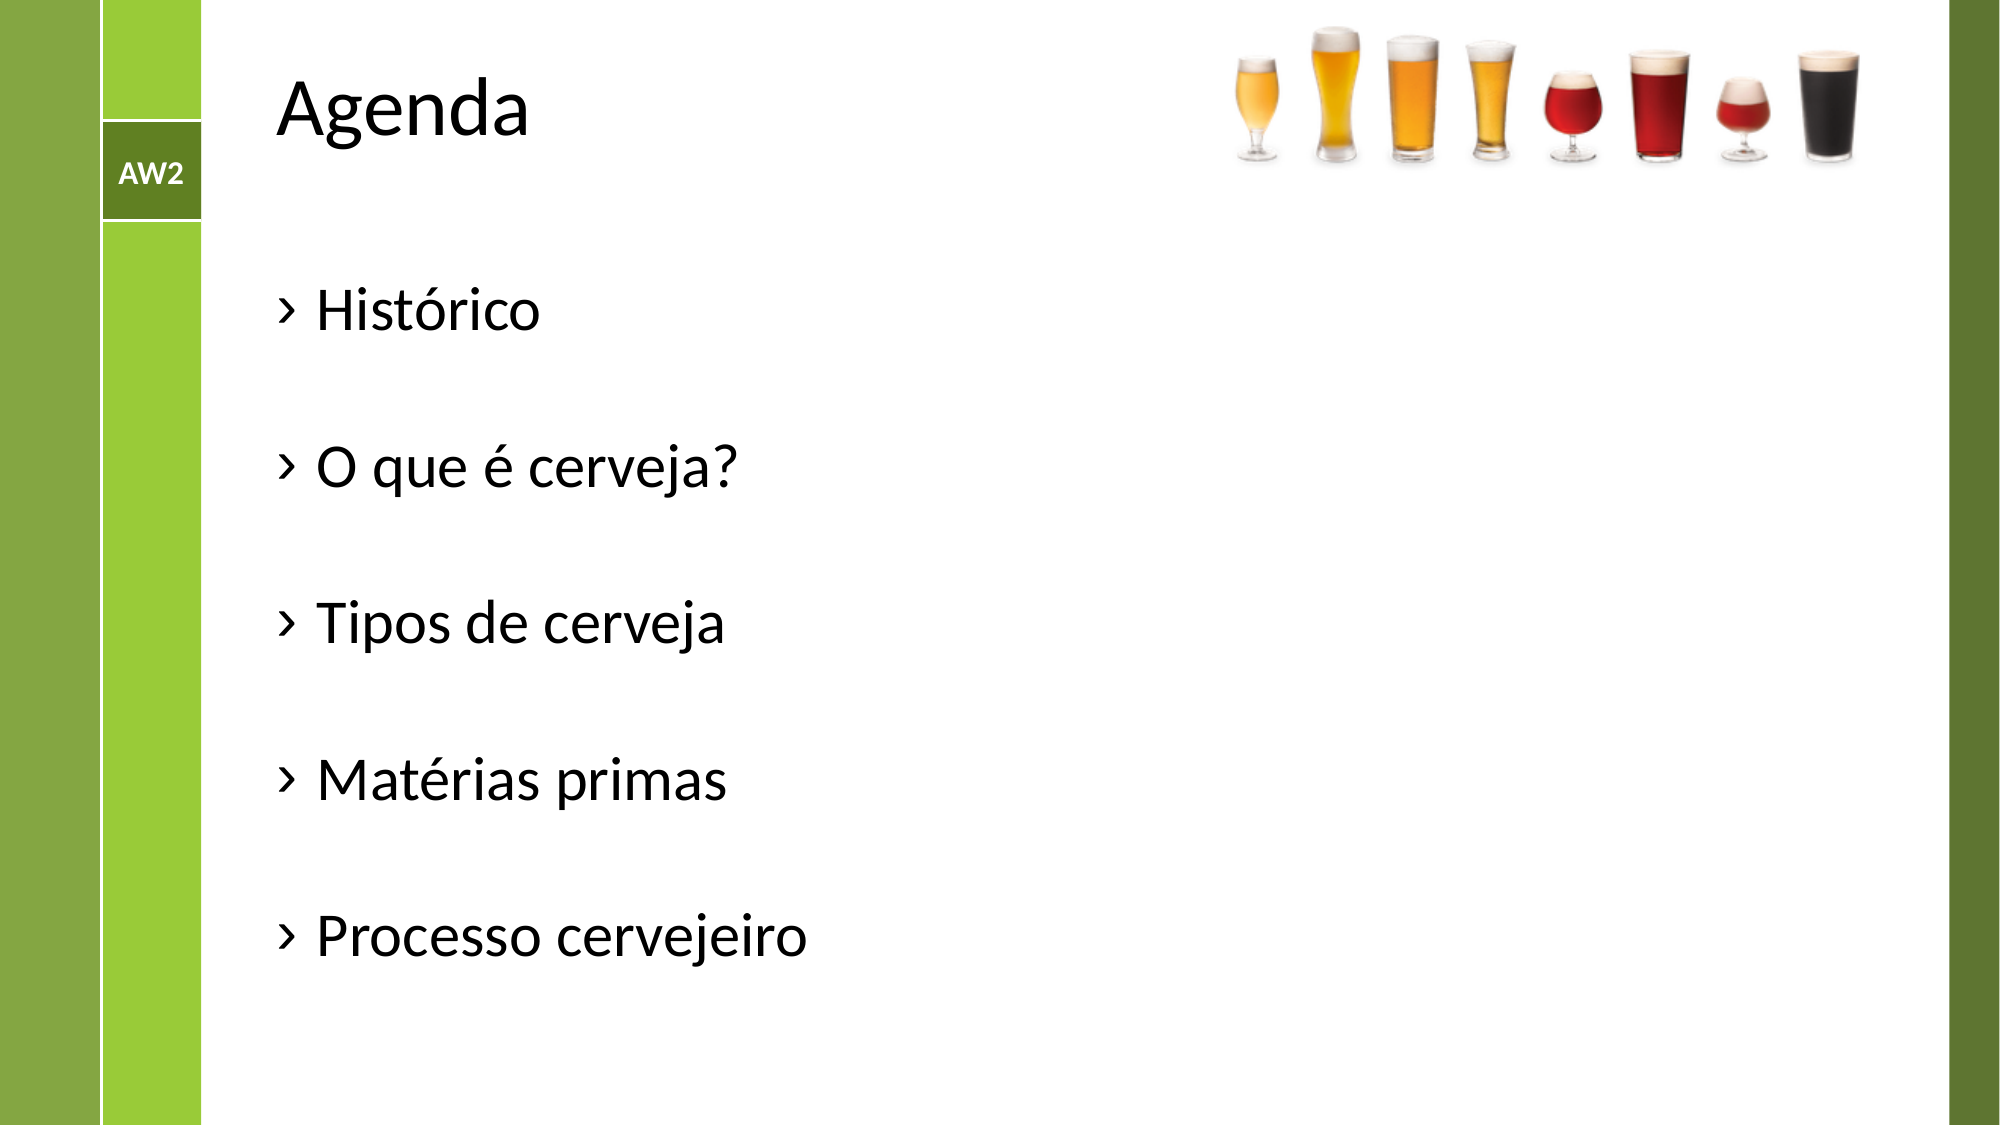

# Agenda
Histórico
O que é cerveja?
Tipos de cerveja
Matérias primas
Processo cervejeiro